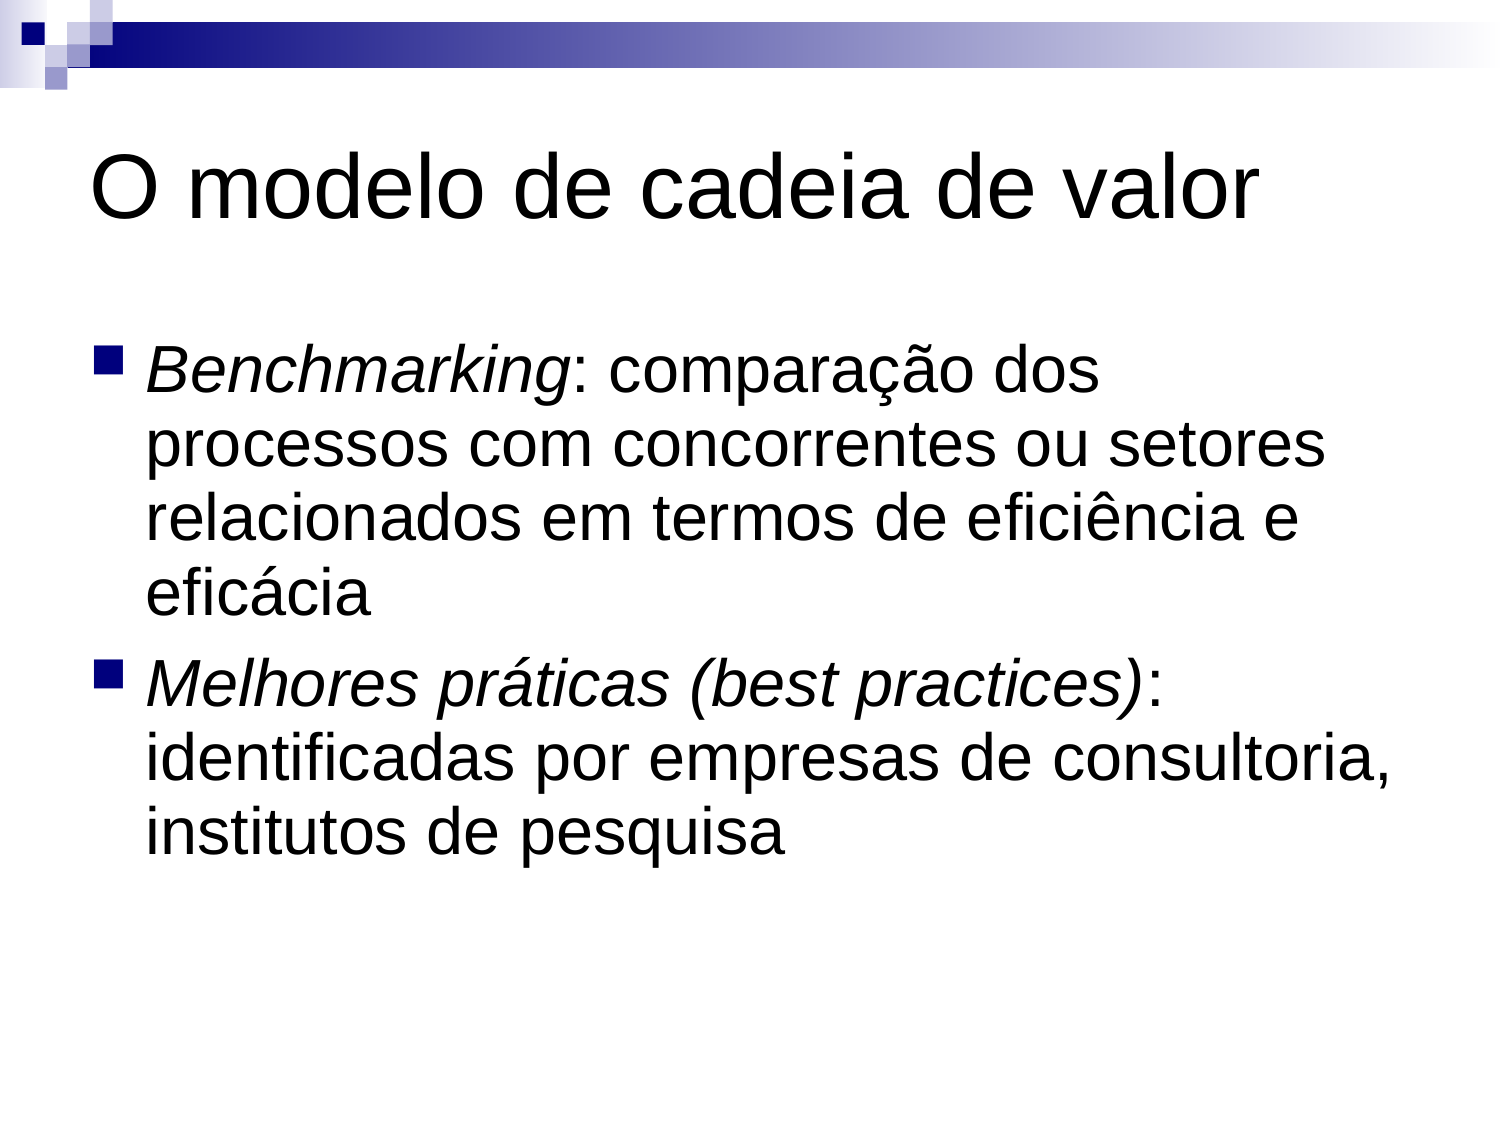

O modelo de cadeia de valor
Benchmarking: comparação dos processos com concorrentes ou setores relacionados em termos de eficiência e eficácia
Melhores práticas (best practices): identificadas por empresas de consultoria, institutos de pesquisa